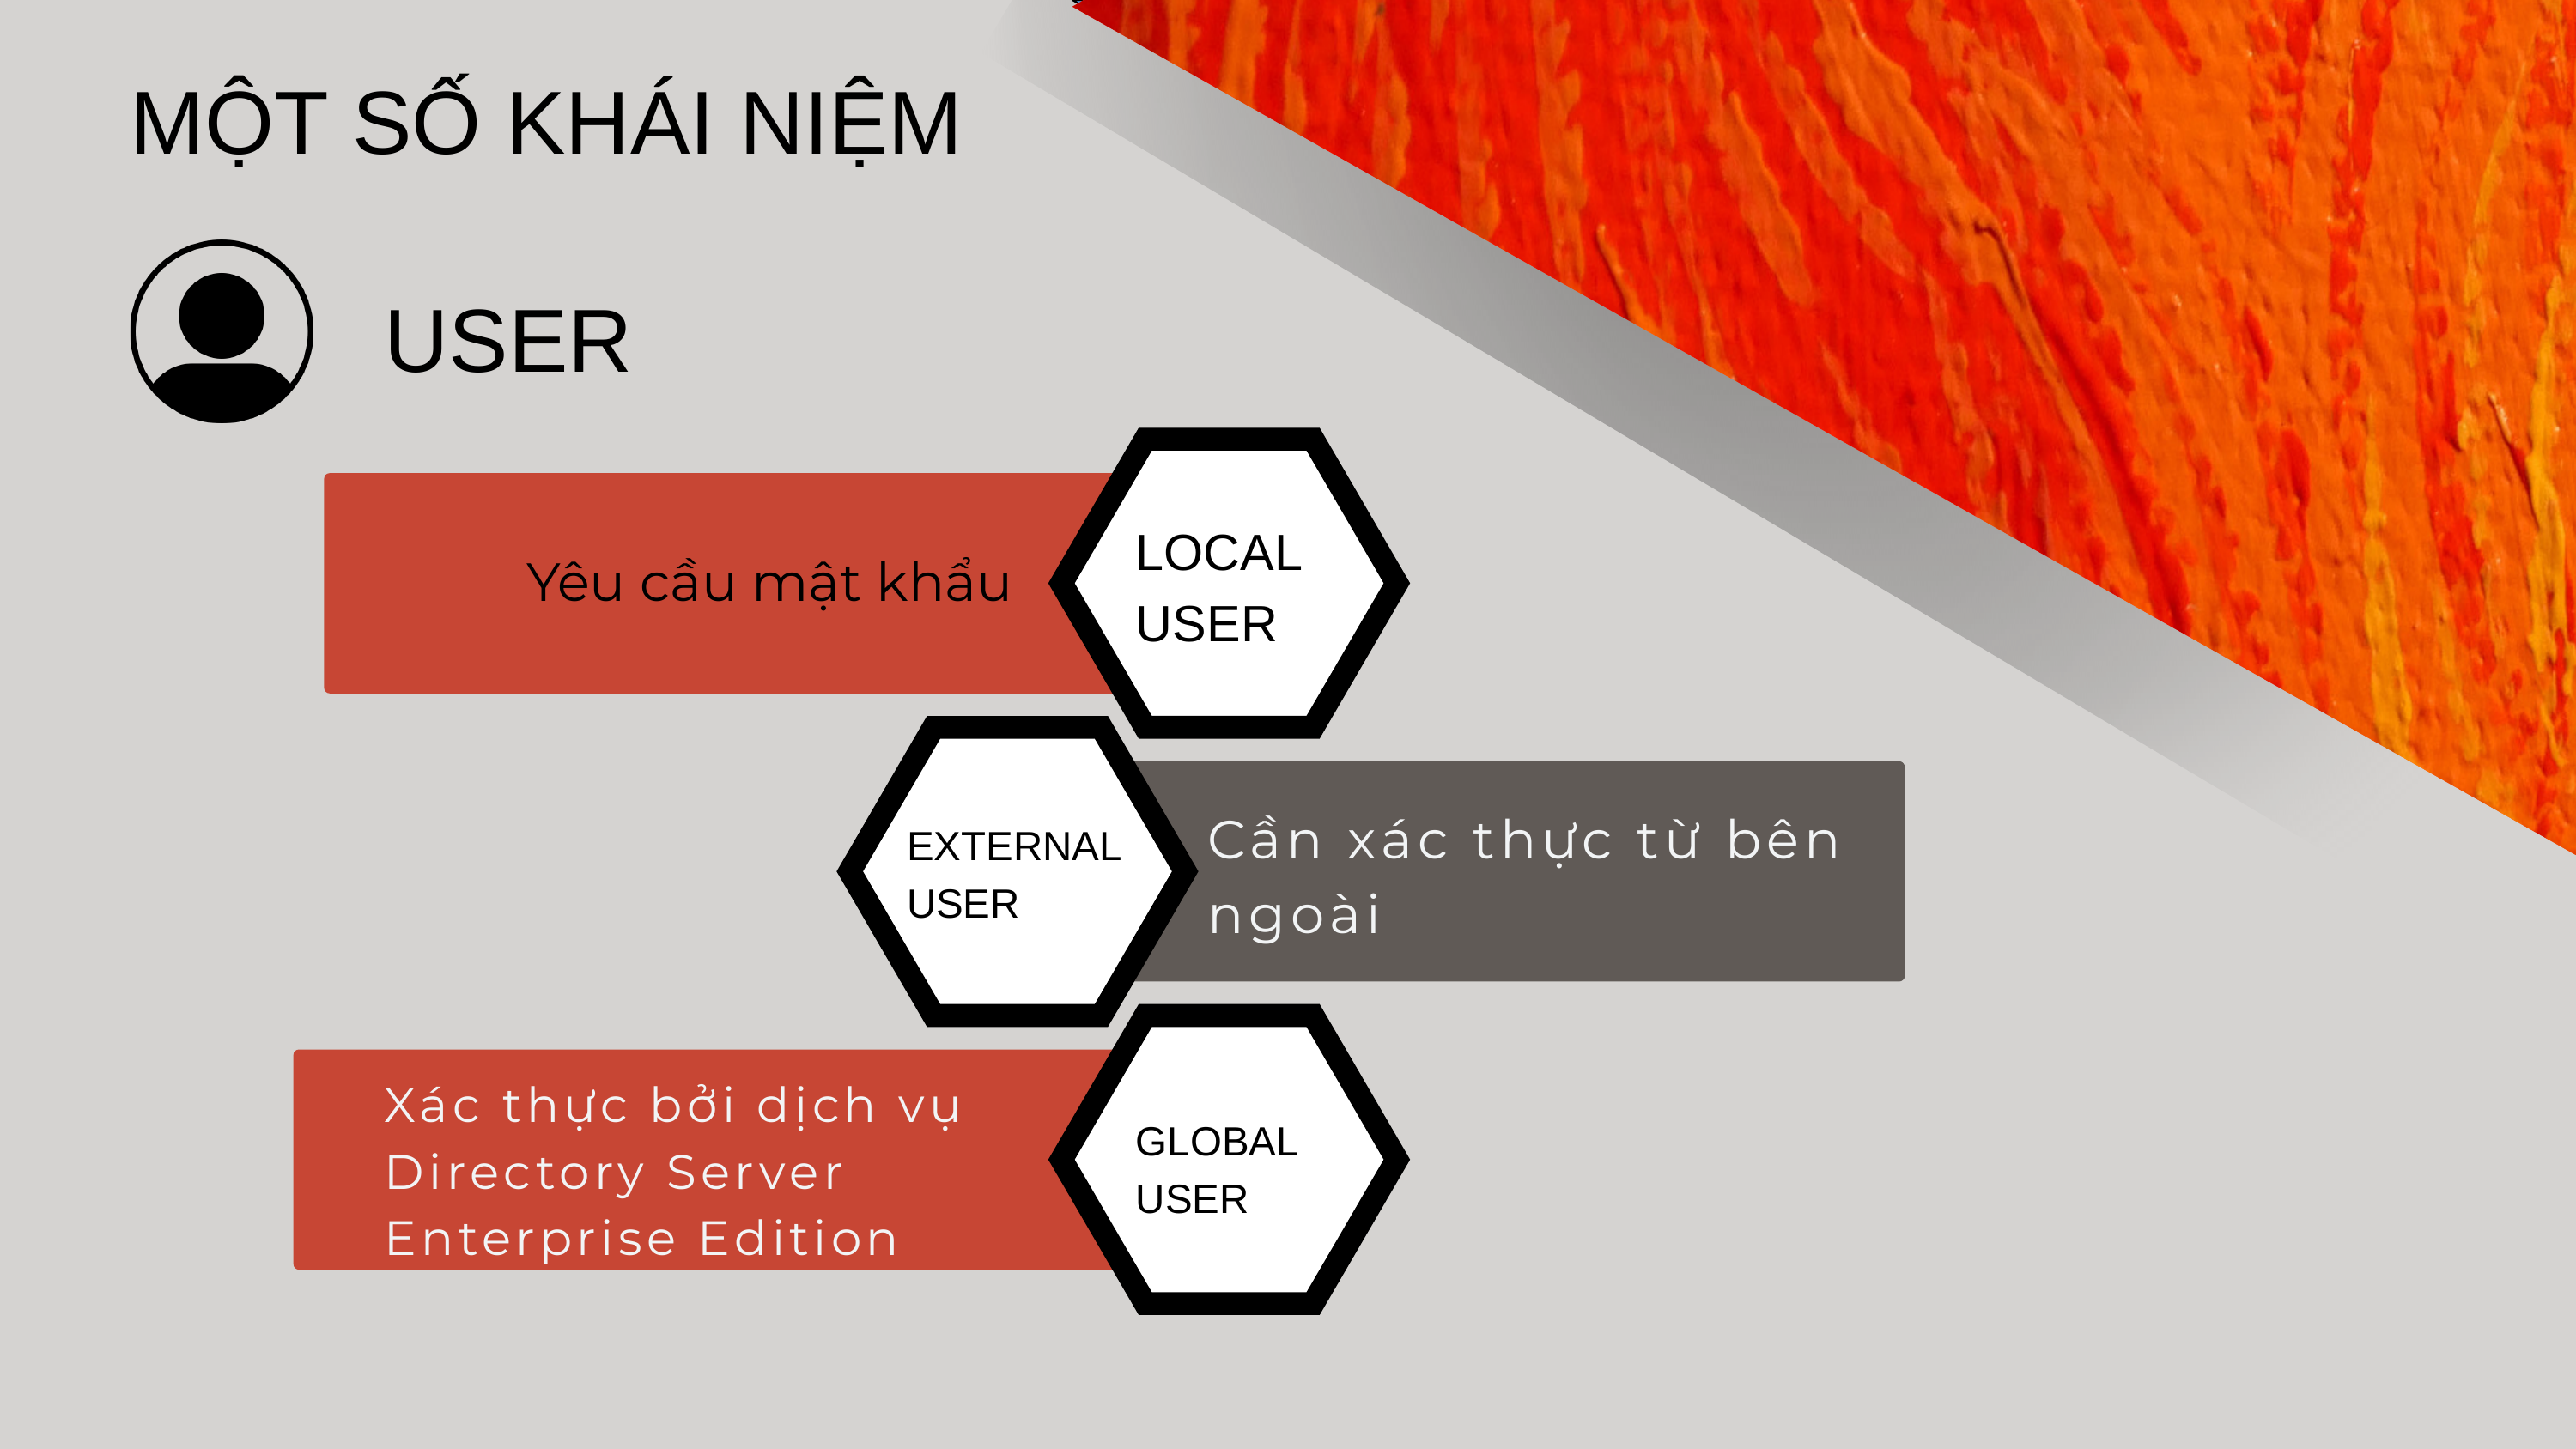

MỘT SỐ KHÁI NIỆM

USER

Yêu cầu mật khẩu
LOCAL USER

Cần xác thực từ bên ngoài
EXTERNAL USER

Xác thực bởi dịch vụ Directory Server Enterprise Edition
GLOBAL USER